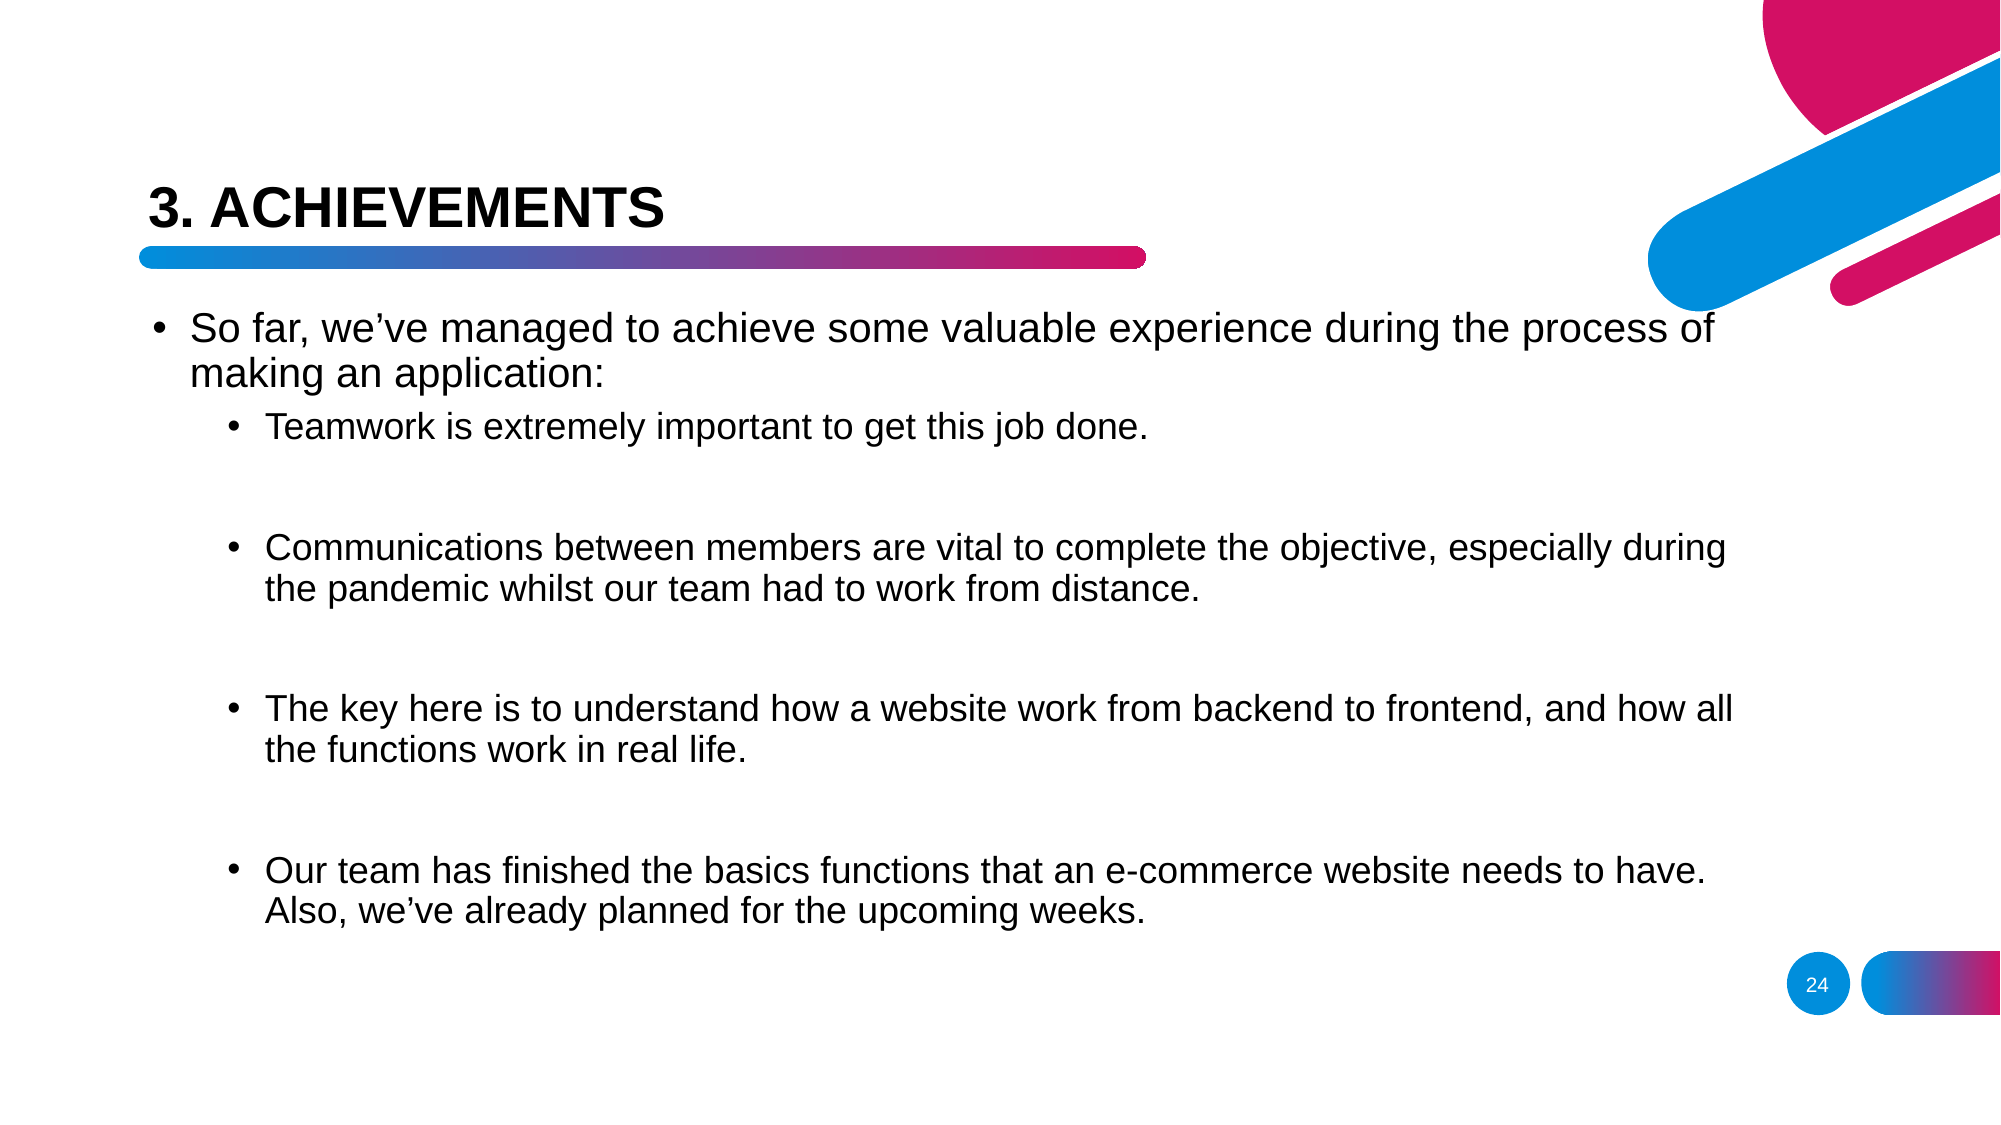

# 3. ACHIEVEMENTS
So far, we’ve managed to achieve some valuable experience during the process of making an application:
Teamwork is extremely important to get this job done.

Communications between members are vital to complete the objective, especially during the pandemic whilst our team had to work from distance.

The key here is to understand how a website work from backend to frontend, and how all the functions work in real life.

Our team has finished the basics functions that an e-commerce website needs to have. Also, we’ve already planned for the upcoming weeks.
24